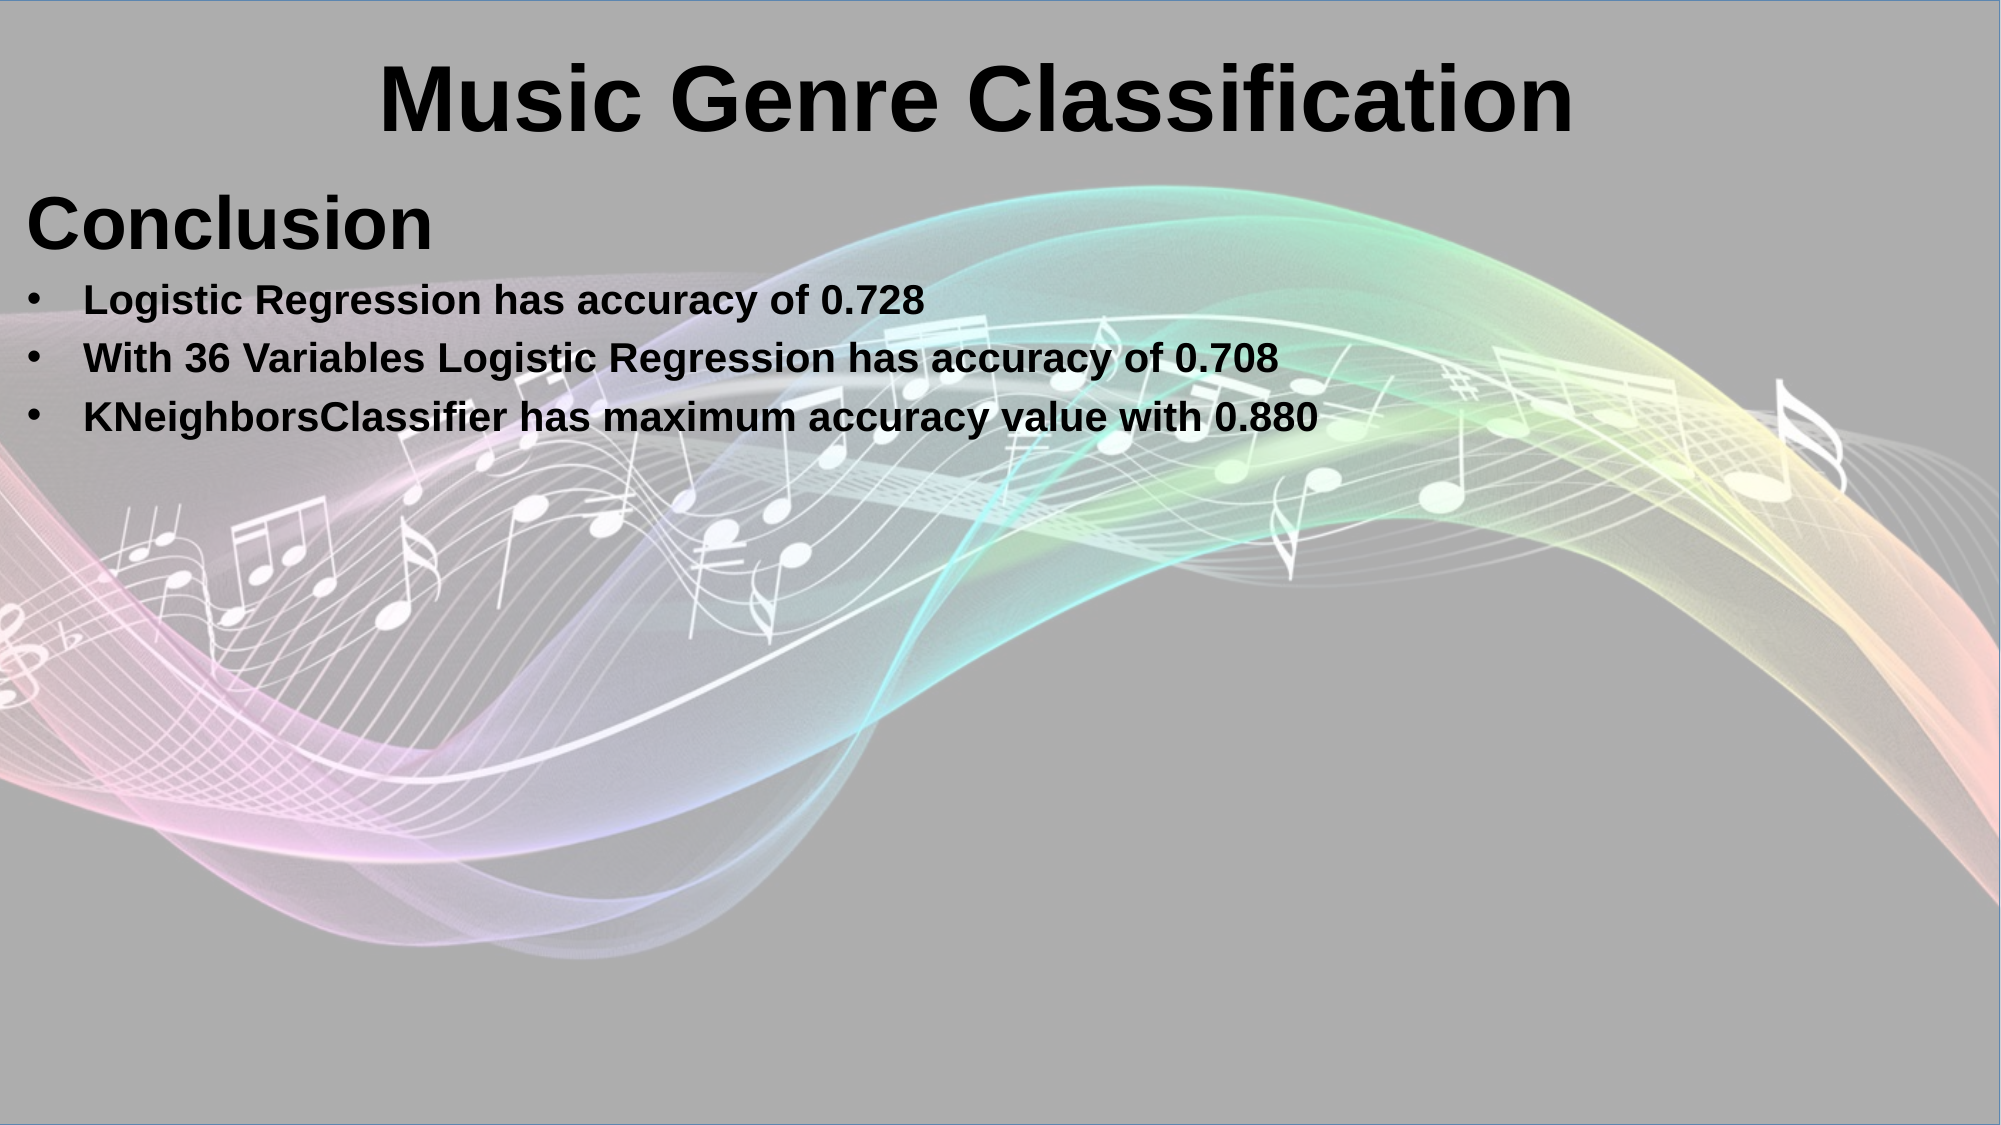

# Music Genre Classification

Conclusion
Logistic Regression has accuracy of 0.728
With 36 Variables Logistic Regression has accuracy of 0.708
KNeighborsClassifier has maximum accuracy value with 0.880